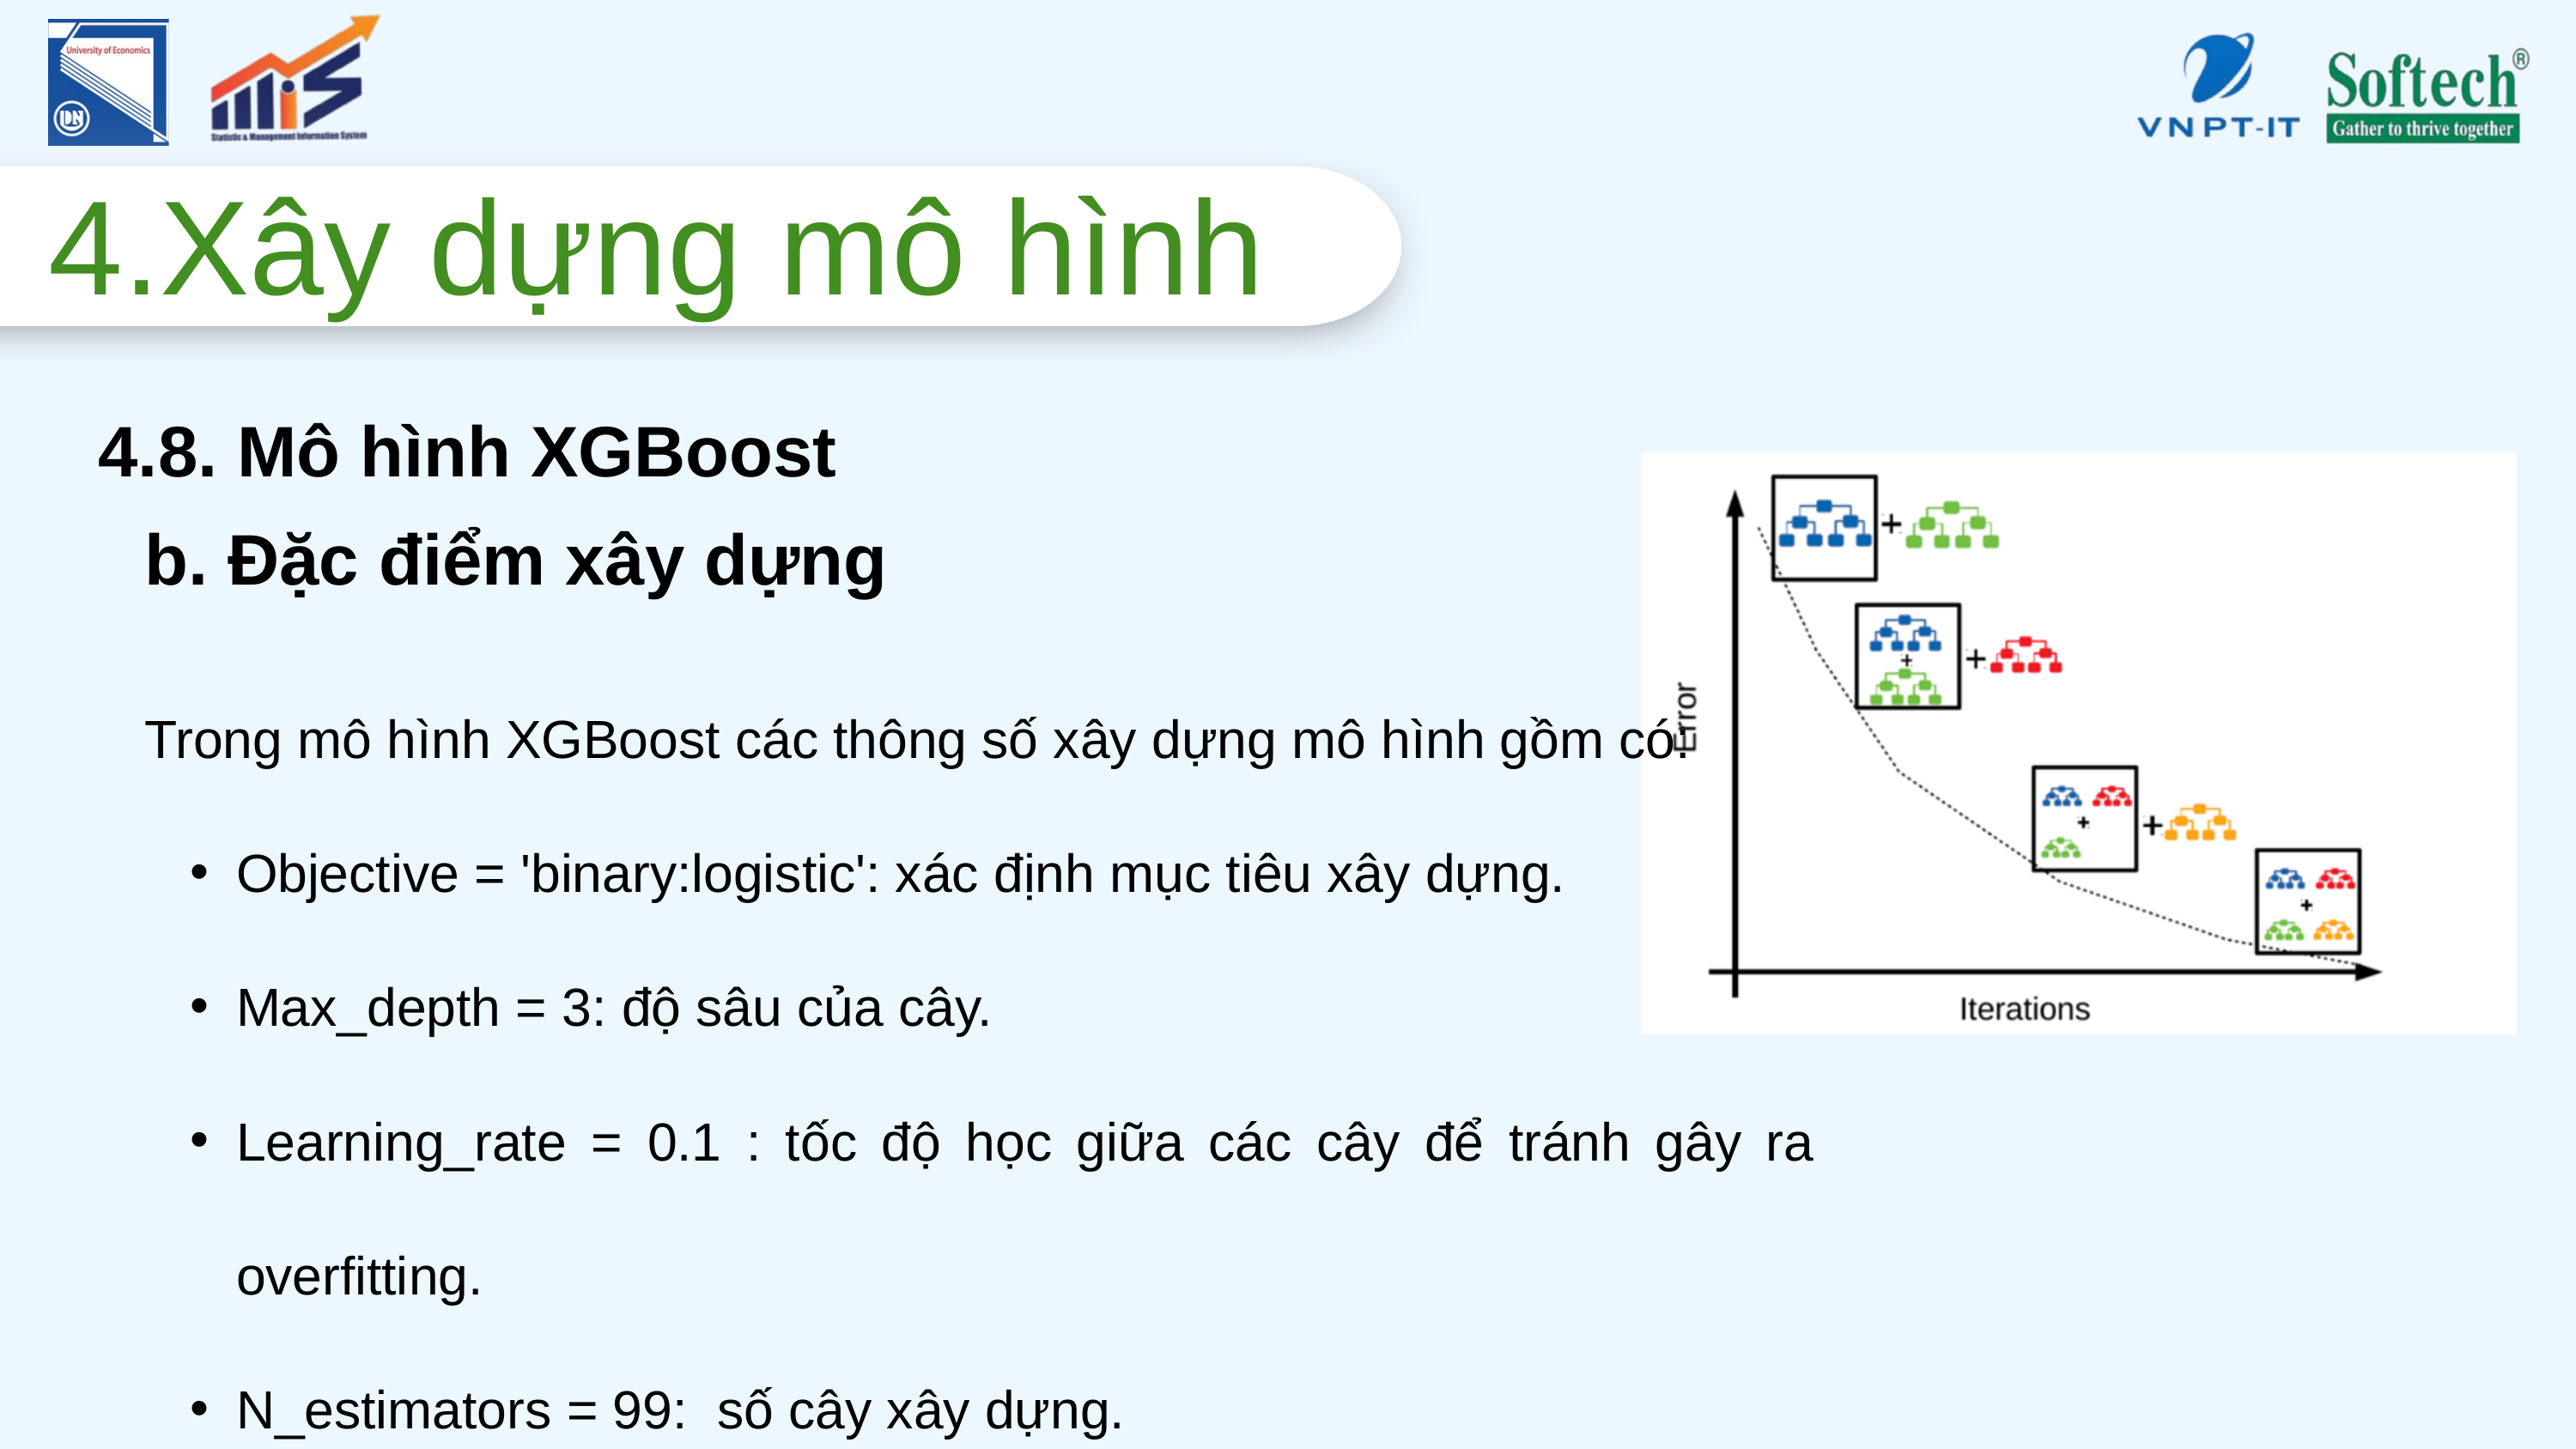

4.Xây dựng mô hình
4.8. Mô hình XGBoost

b. Đặc điểm xây dựng
Trong mô hình XGBoost các thông số xây dựng mô hình gồm có:
Objective = 'binary:logistic': xác định mục tiêu xây dựng.
Max_depth = 3: độ sâu của cây.
Learning_rate = 0.1 : tốc độ học giữa các cây để tránh gây ra overfitting.
N_estimators = 99:  số cây xây dựng.